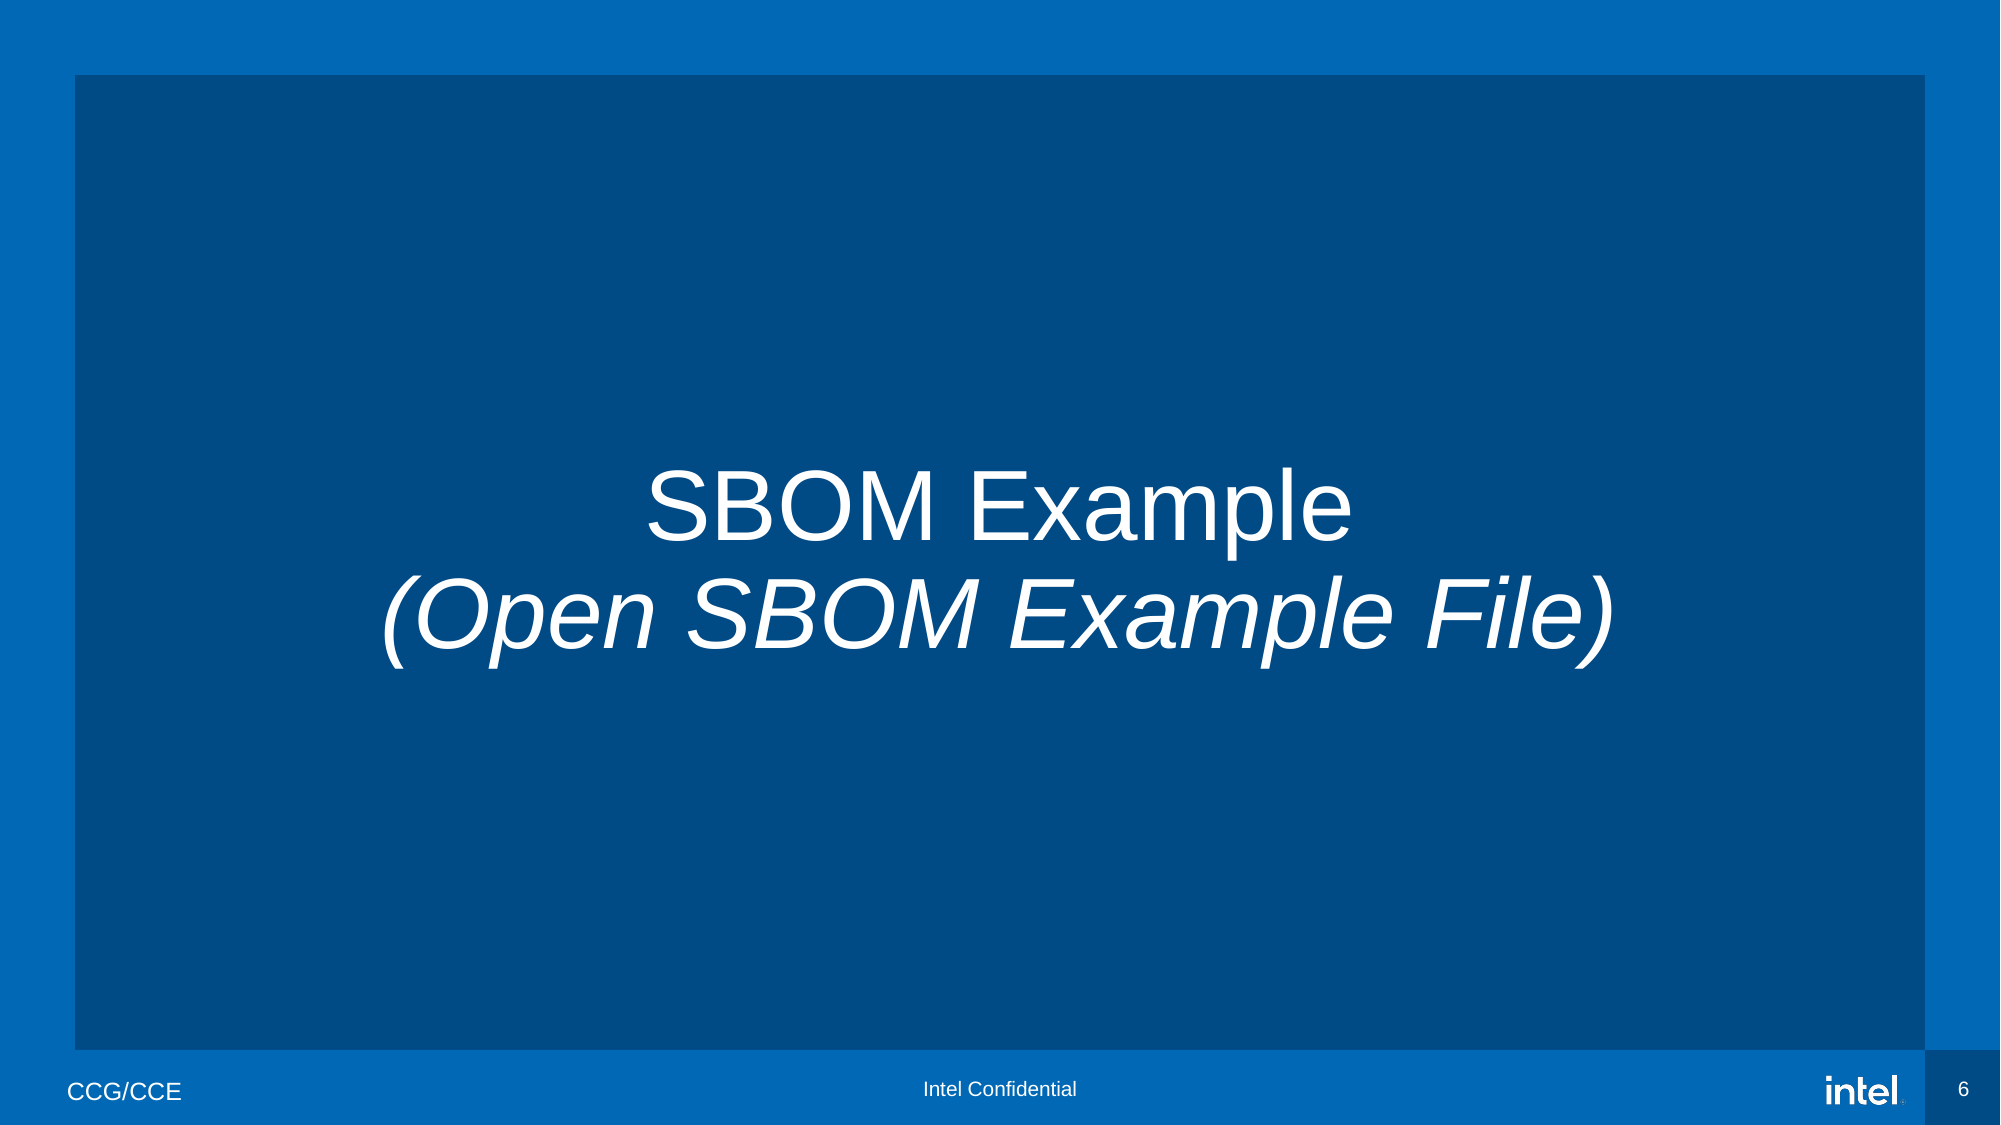

# SBOM Example (Open SBOM Example File)